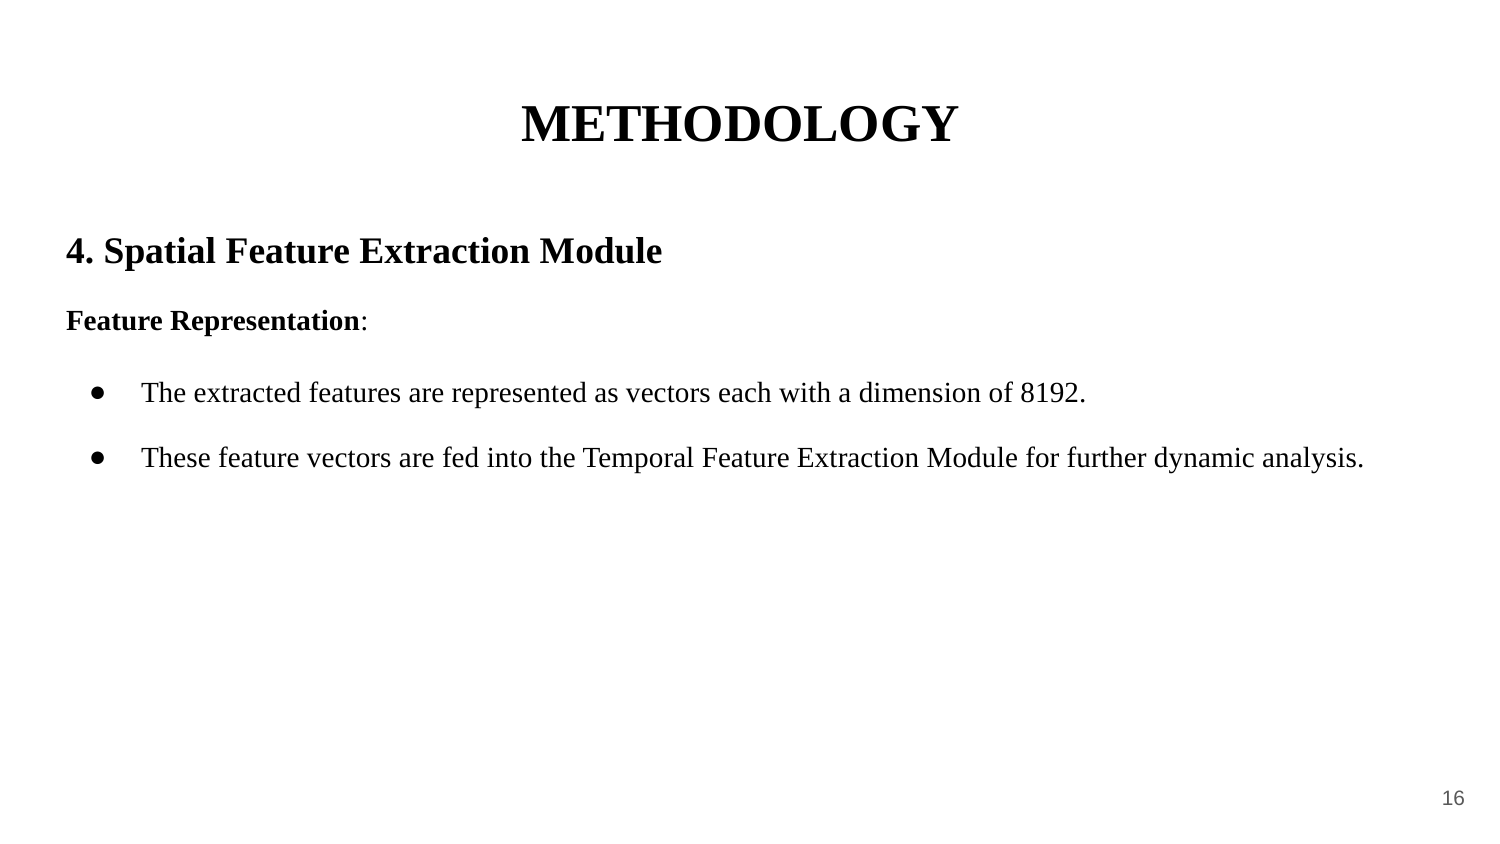

# METHODOLOGY

4. Spatial Feature Extraction Module
Feature Representation:

The extracted features are represented as vectors each with a dimension of 8192.
These feature vectors are fed into the Temporal Feature Extraction Module for further dynamic analysis.

16